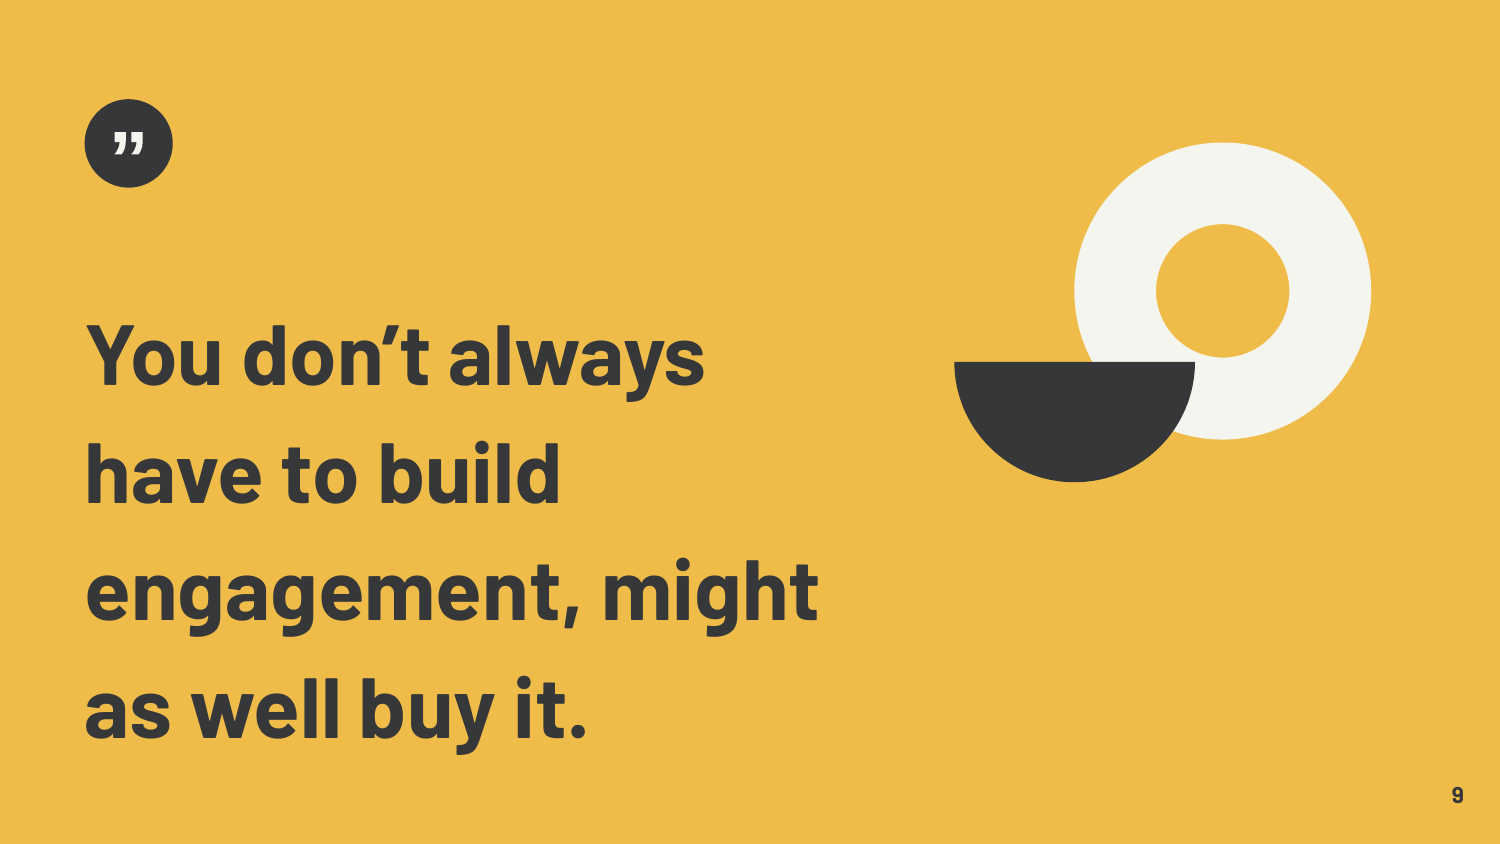

You don’t always have to build engagement, might as well buy it.
9